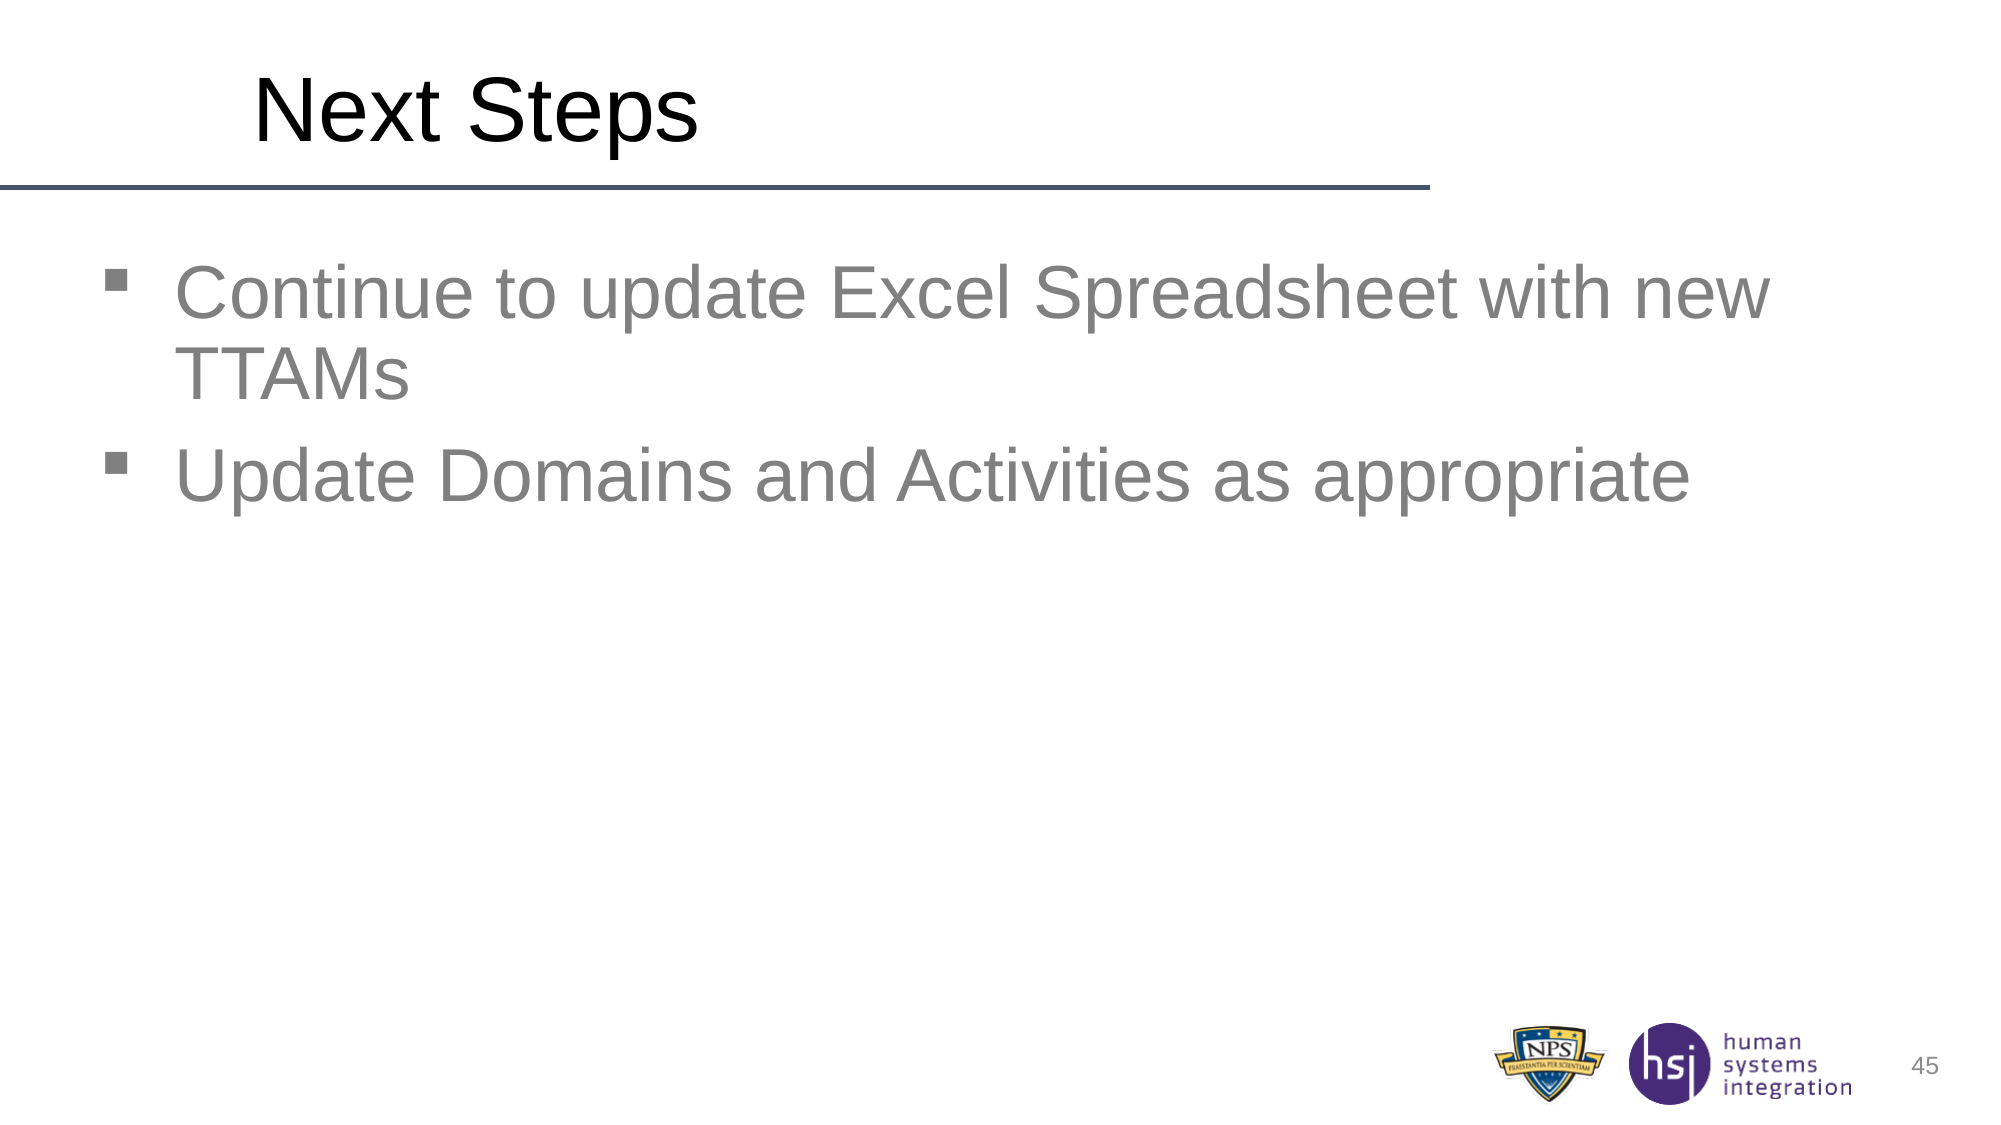

# Next Steps
Continue to update Excel Spreadsheet with new TTAMs
Update Domains and Activities as appropriate

45